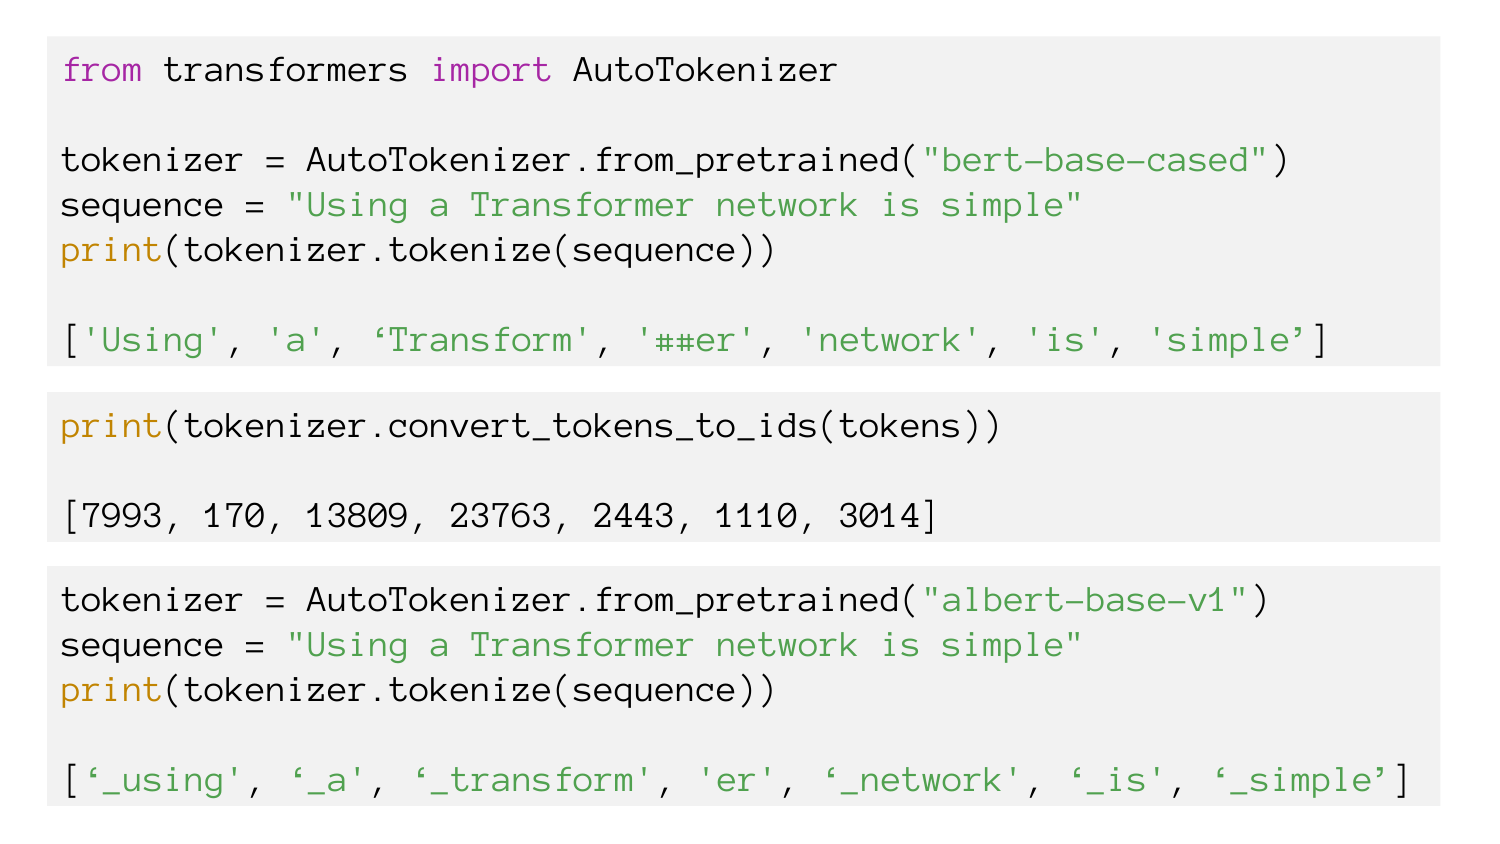

from transformers import AutoTokenizer

tokenizer = AutoTokenizer.from_pretrained("bert-base-cased")
sequence = "Using a Transformer network is simple"
print(tokenizer.tokenize(sequence))

['Using', 'a', ‘Transform', '##er', 'network', 'is', 'simple’]
print(tokenizer.convert_tokens_to_ids(tokens))

[7993, 170, 13809, 23763, 2443, 1110, 3014]
tokenizer = AutoTokenizer.from_pretrained("albert-base-v1")
sequence = "Using a Transformer network is simple"
print(tokenizer.tokenize(sequence))

[‘_using', ‘_a', ‘_transform', 'er', ‘_network', ‘_is', ‘_simple’]